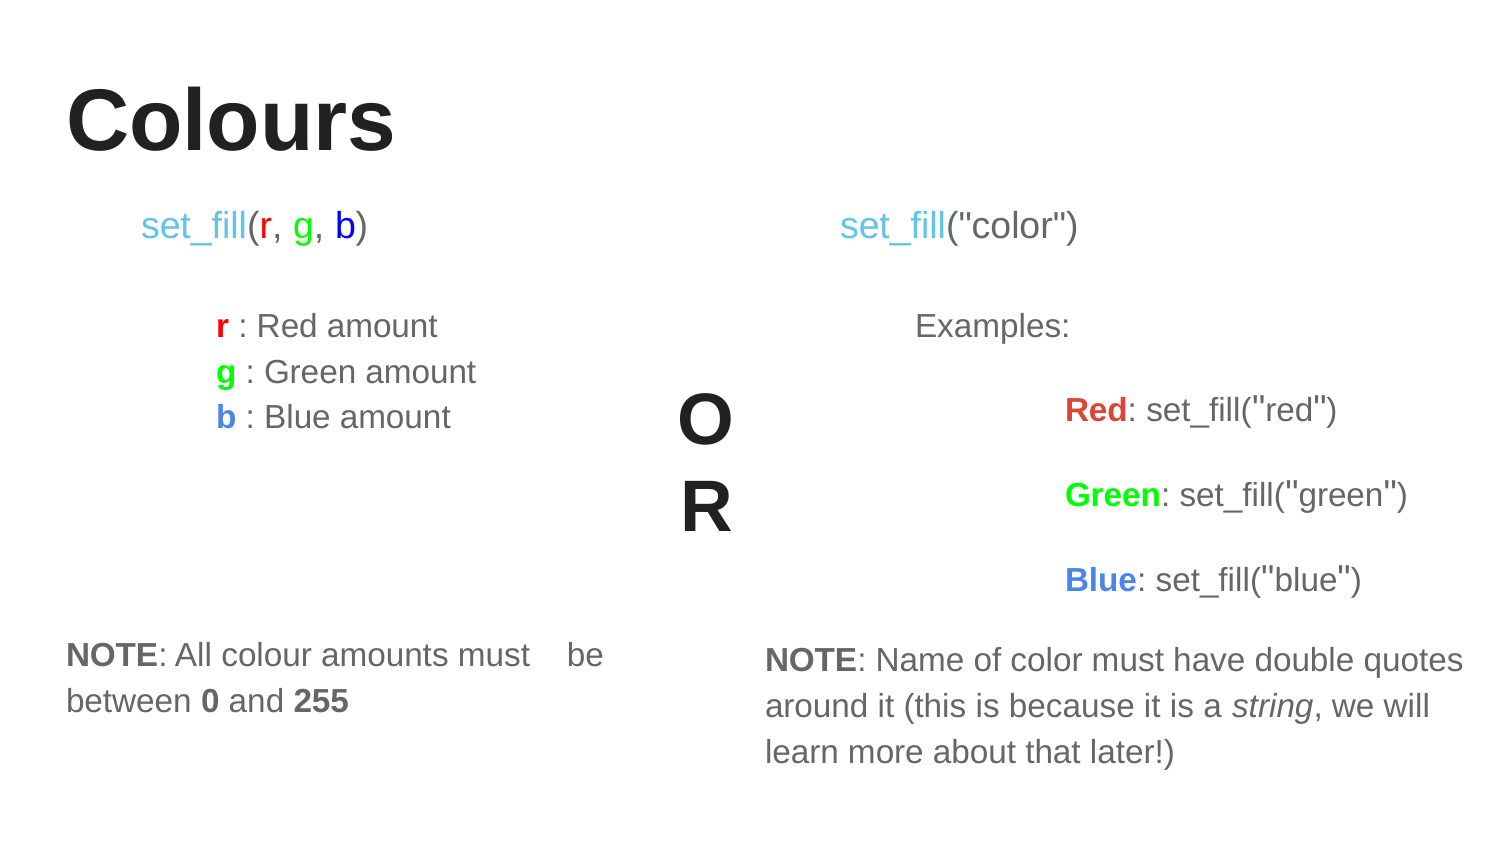

# Colours
set_fill(r, g, b)

r : Red amount
g : Green amount
b : Blue amount

NOTE: All colour amounts must    be between 0 and 255

set_fill("color")

	Examples:
		Red: set_fill("red")
		Green: set_fill("green")
		Blue: set_fill("blue")
NOTE: Name of color must have double quotes around it (this is because it is a string, we will learn more about that later!)

OR